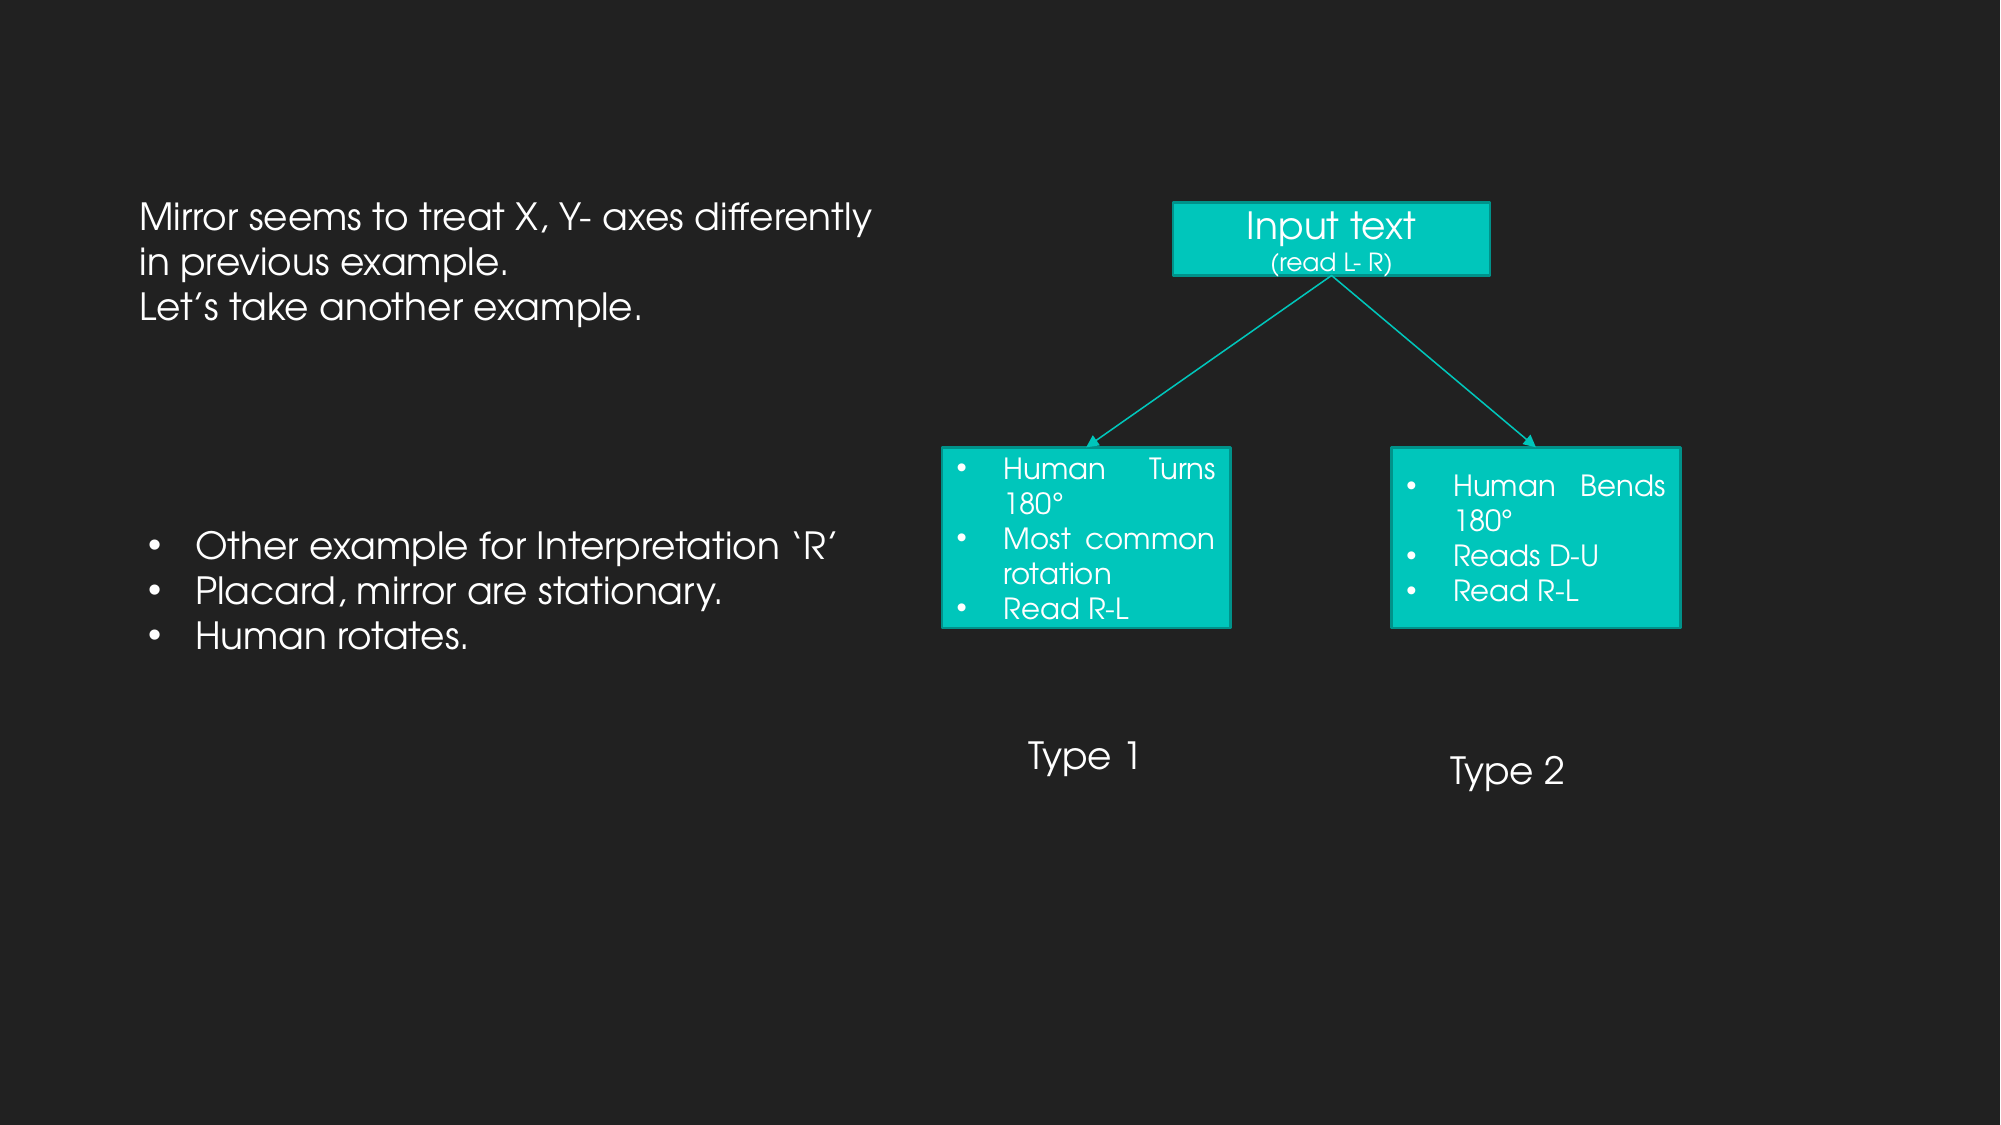

Mirror seems to treat X, Y- axes differently in previous example.
Let’s take another example.
Input text
(read L- R)
Human Turns 180°
Most common rotation
Read R-L
Human Bends 180°
Reads D-U
Read R-L
Other example for Interpretation ‘R’
Placard, mirror are stationary.
Human rotates.
Type 1
Type 2